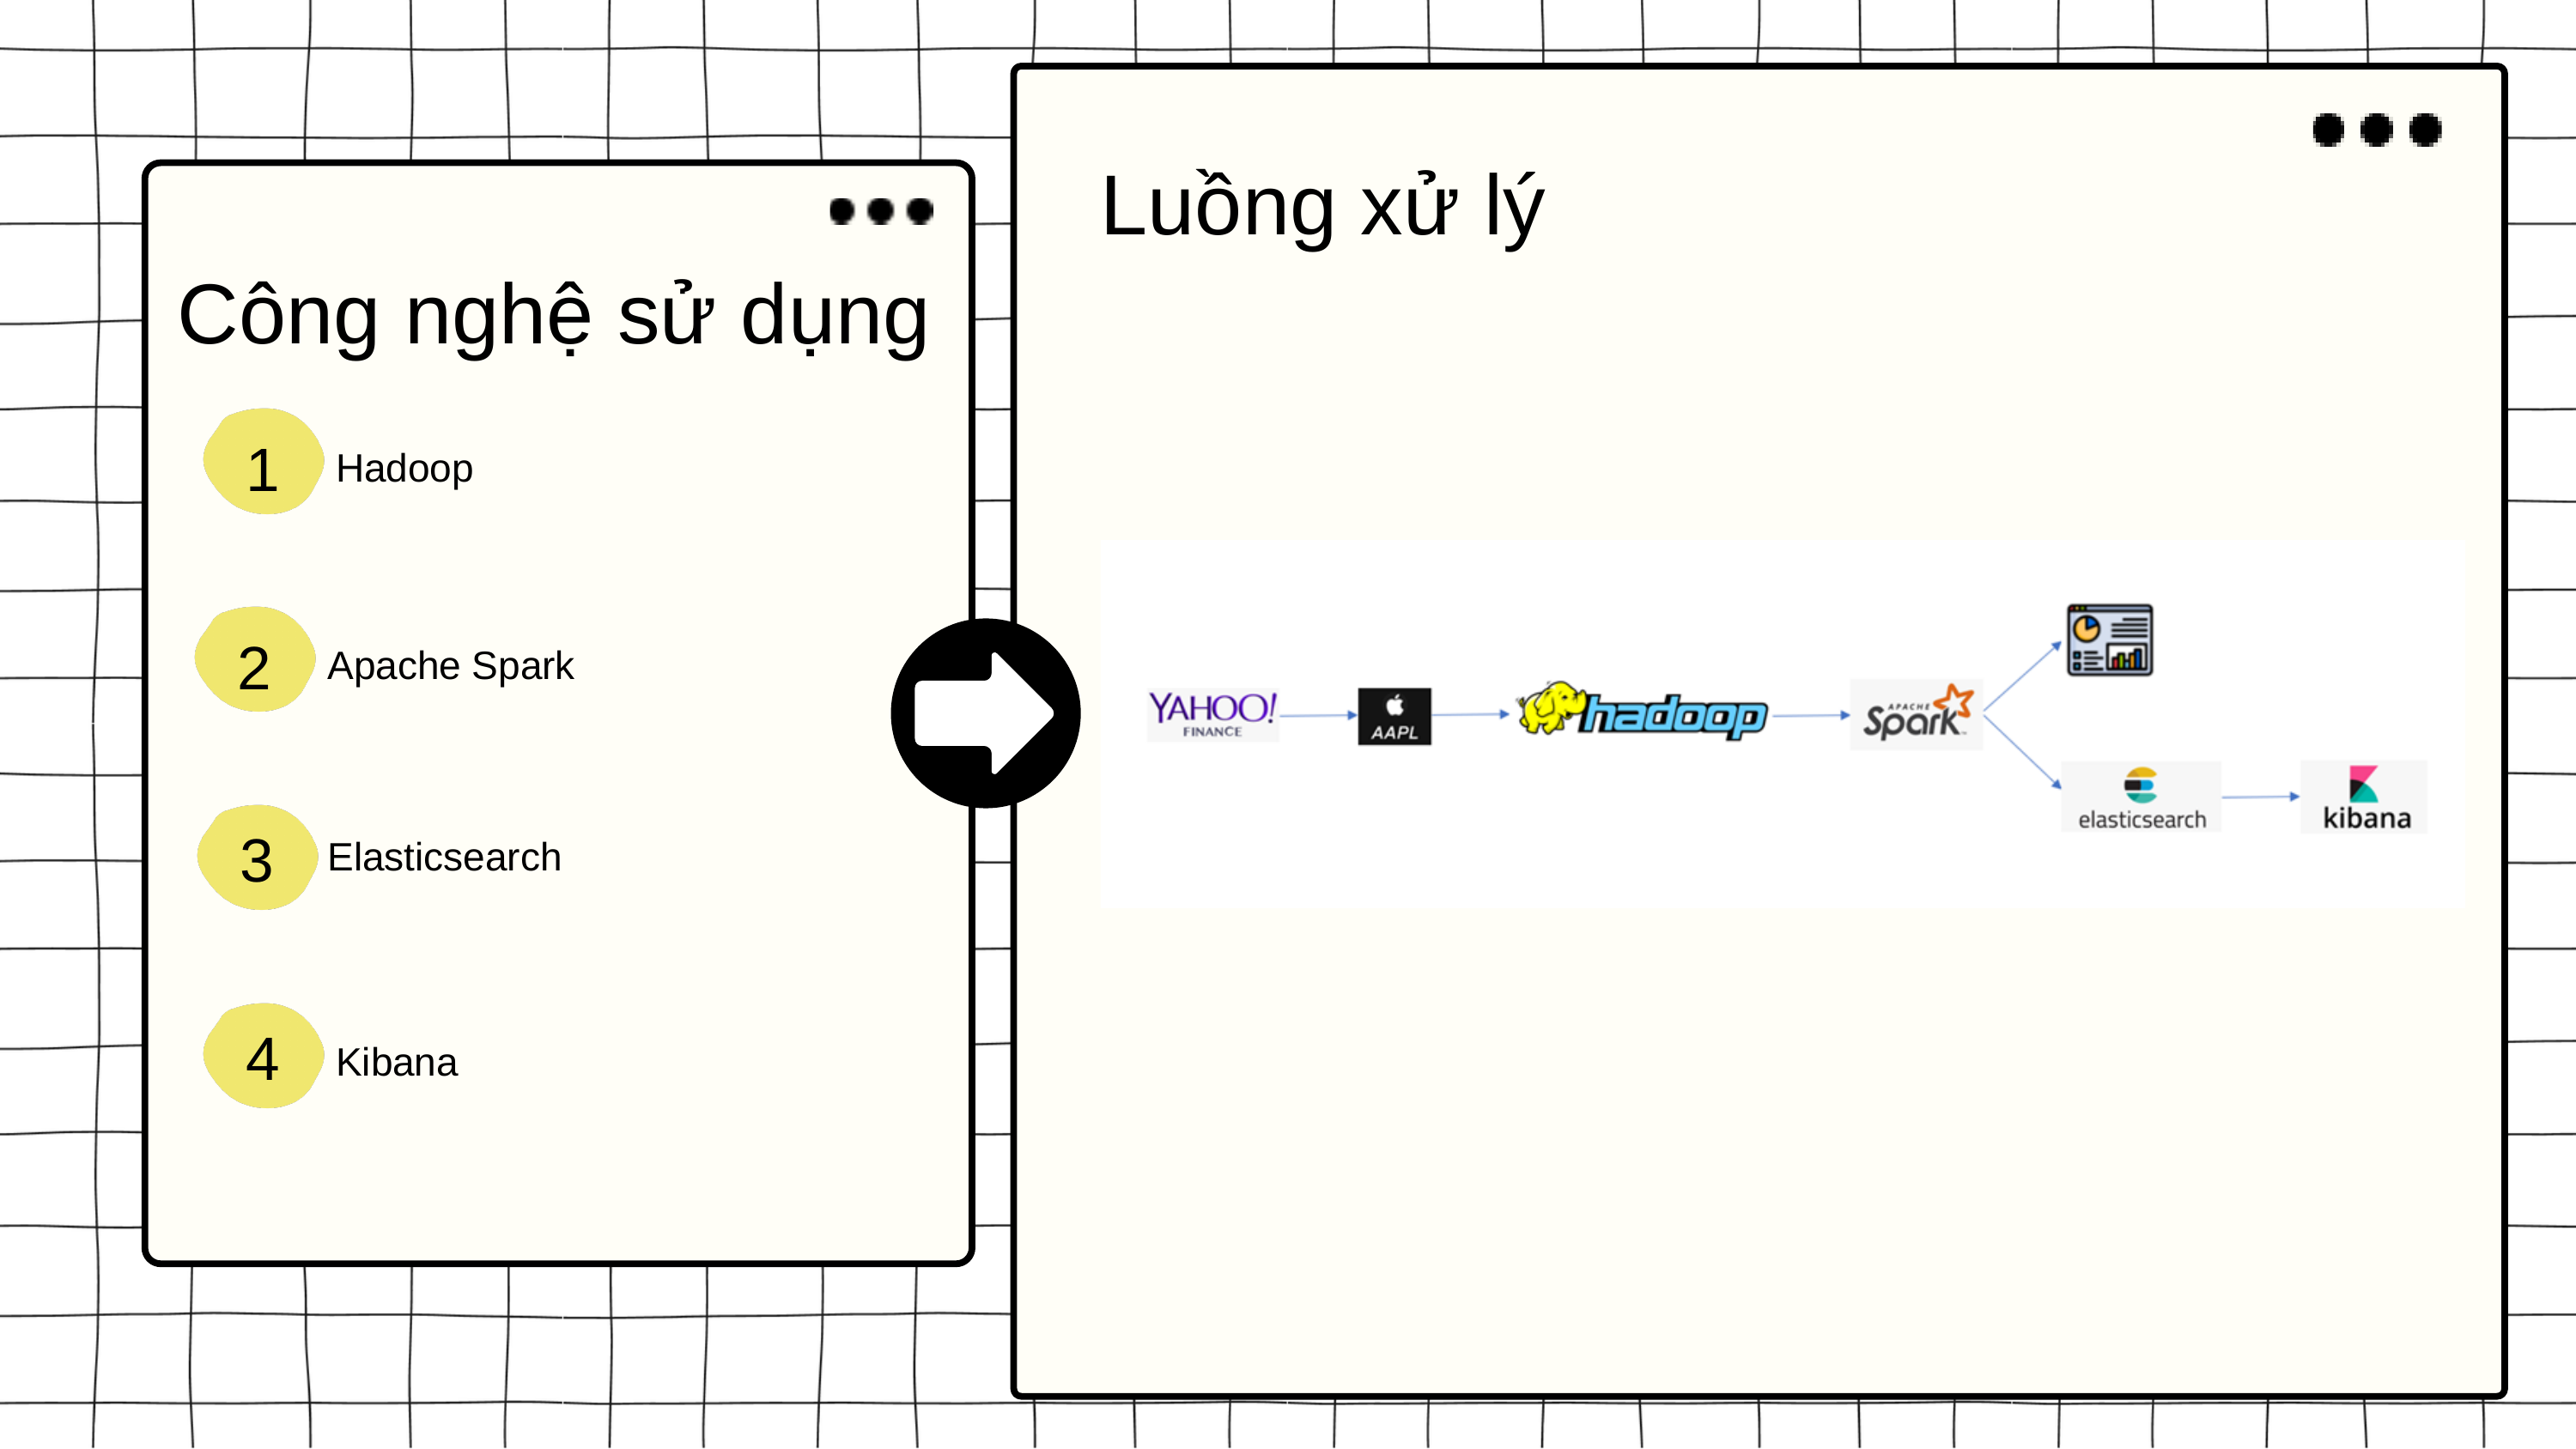

Luồng xử lý

Công nghệ sử dụng

1
Hadoop

2
Apache Spark

3
Elasticsearch

4
Kibana